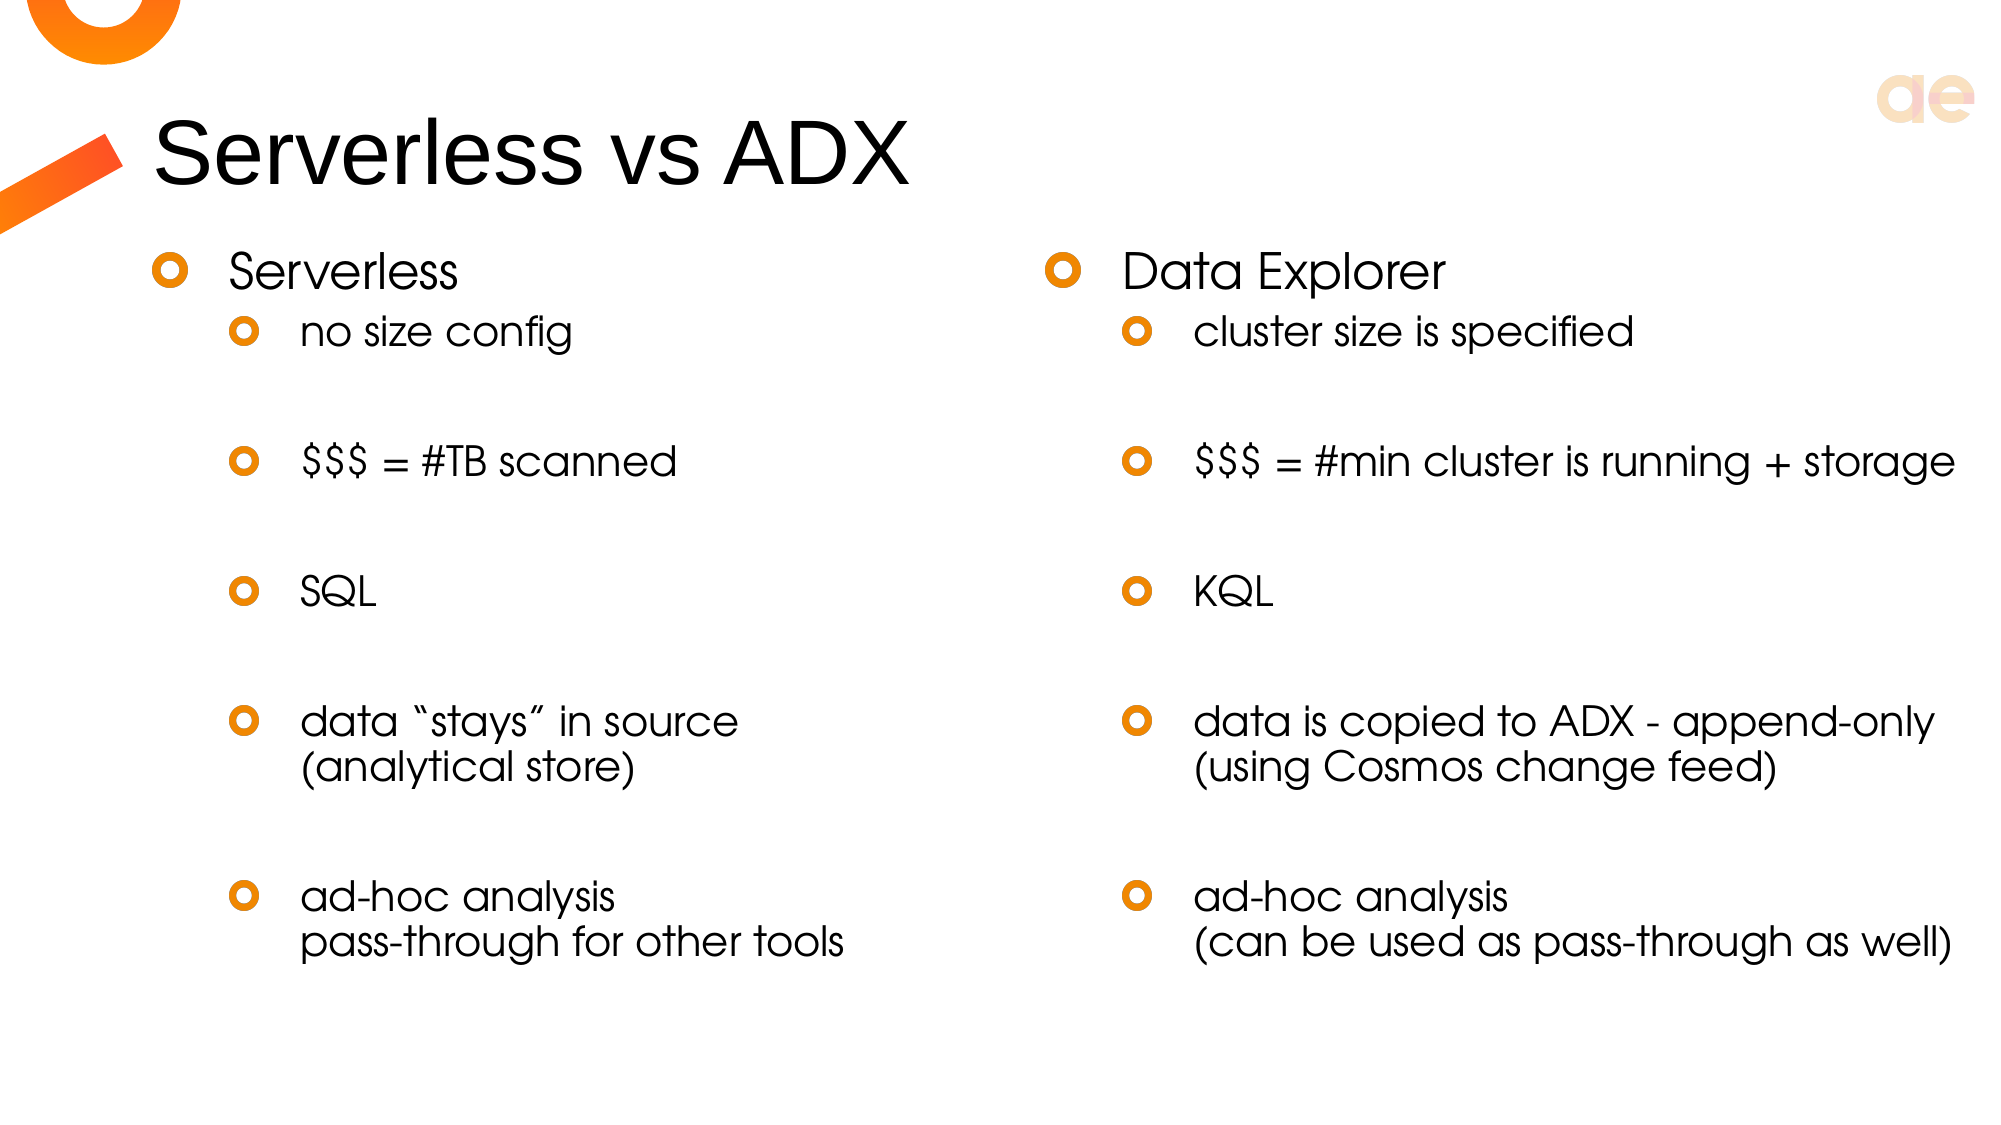

# Serverless vs ADX
Serverless
no size config

$$$ = #TB scanned

SQL

data “stays” in source
(analytical store)

ad-hoc analysis
pass-through for other tools
Data Explorer
cluster size is specified

$$$ = #min cluster is running + storage

KQL

data is copied to ADX - append-only
(using Cosmos change feed)

ad-hoc analysis
(can be used as pass-through as well)